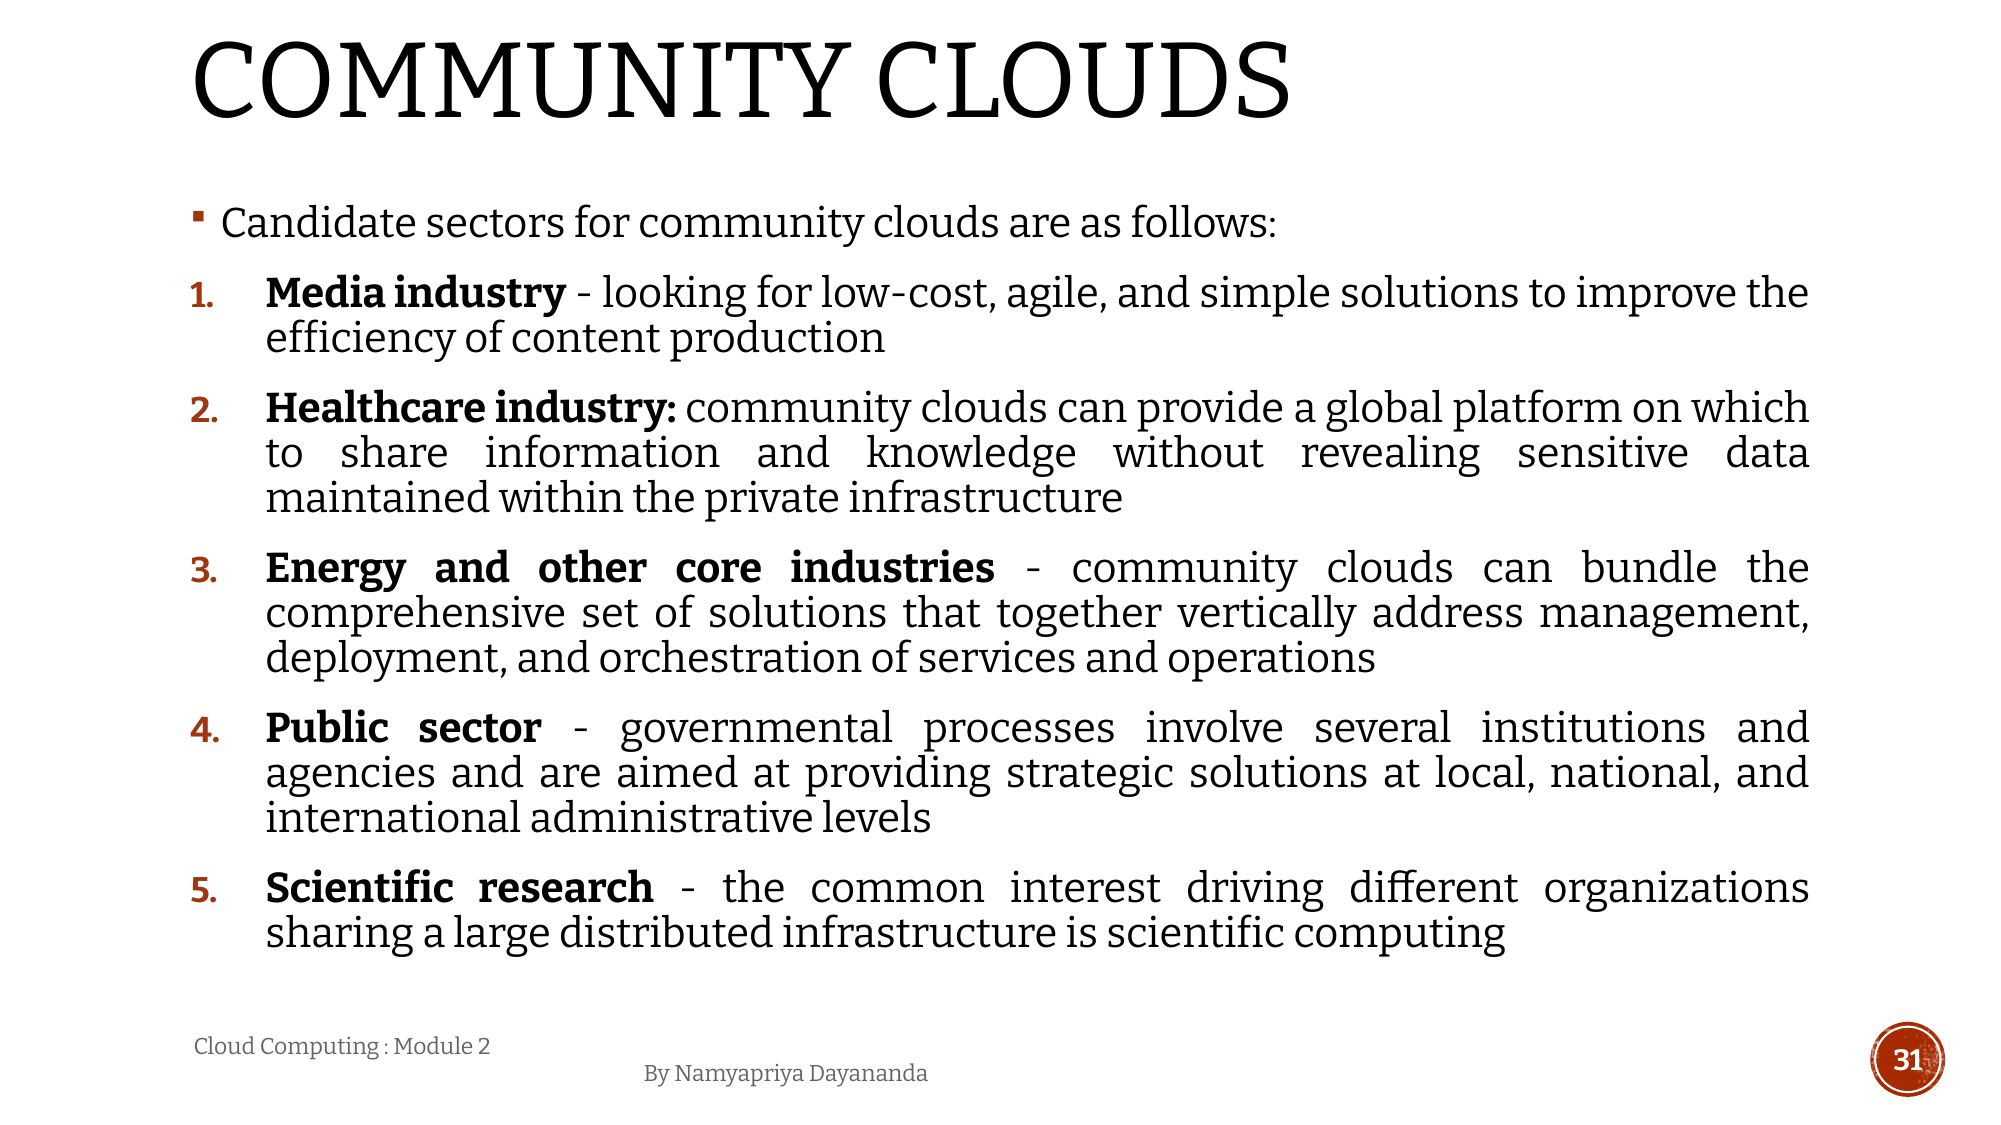

# COMMUNITY CLOUDS
Candidate sectors for community clouds are as follows:
Media industry - looking for low-cost, agile, and simple solutions to improve the efficiency of content production
Healthcare industry: community clouds can provide a global platform on which to share information and knowledge without revealing sensitive data maintained within the private infrastructure
Energy and other core industries - community clouds can bundle the comprehensive set of solutions that together vertically address management, deployment, and orchestration of services and operations
Public sector - governmental processes involve several institutions and agencies and are aimed at providing strategic solutions at local, national, and international administrative levels
Scientific research - the common interest driving different organizations sharing a large distributed infrastructure is scientific computing
Cloud Computing : Module 2                                                   										By Namyapriya Dayananda
31